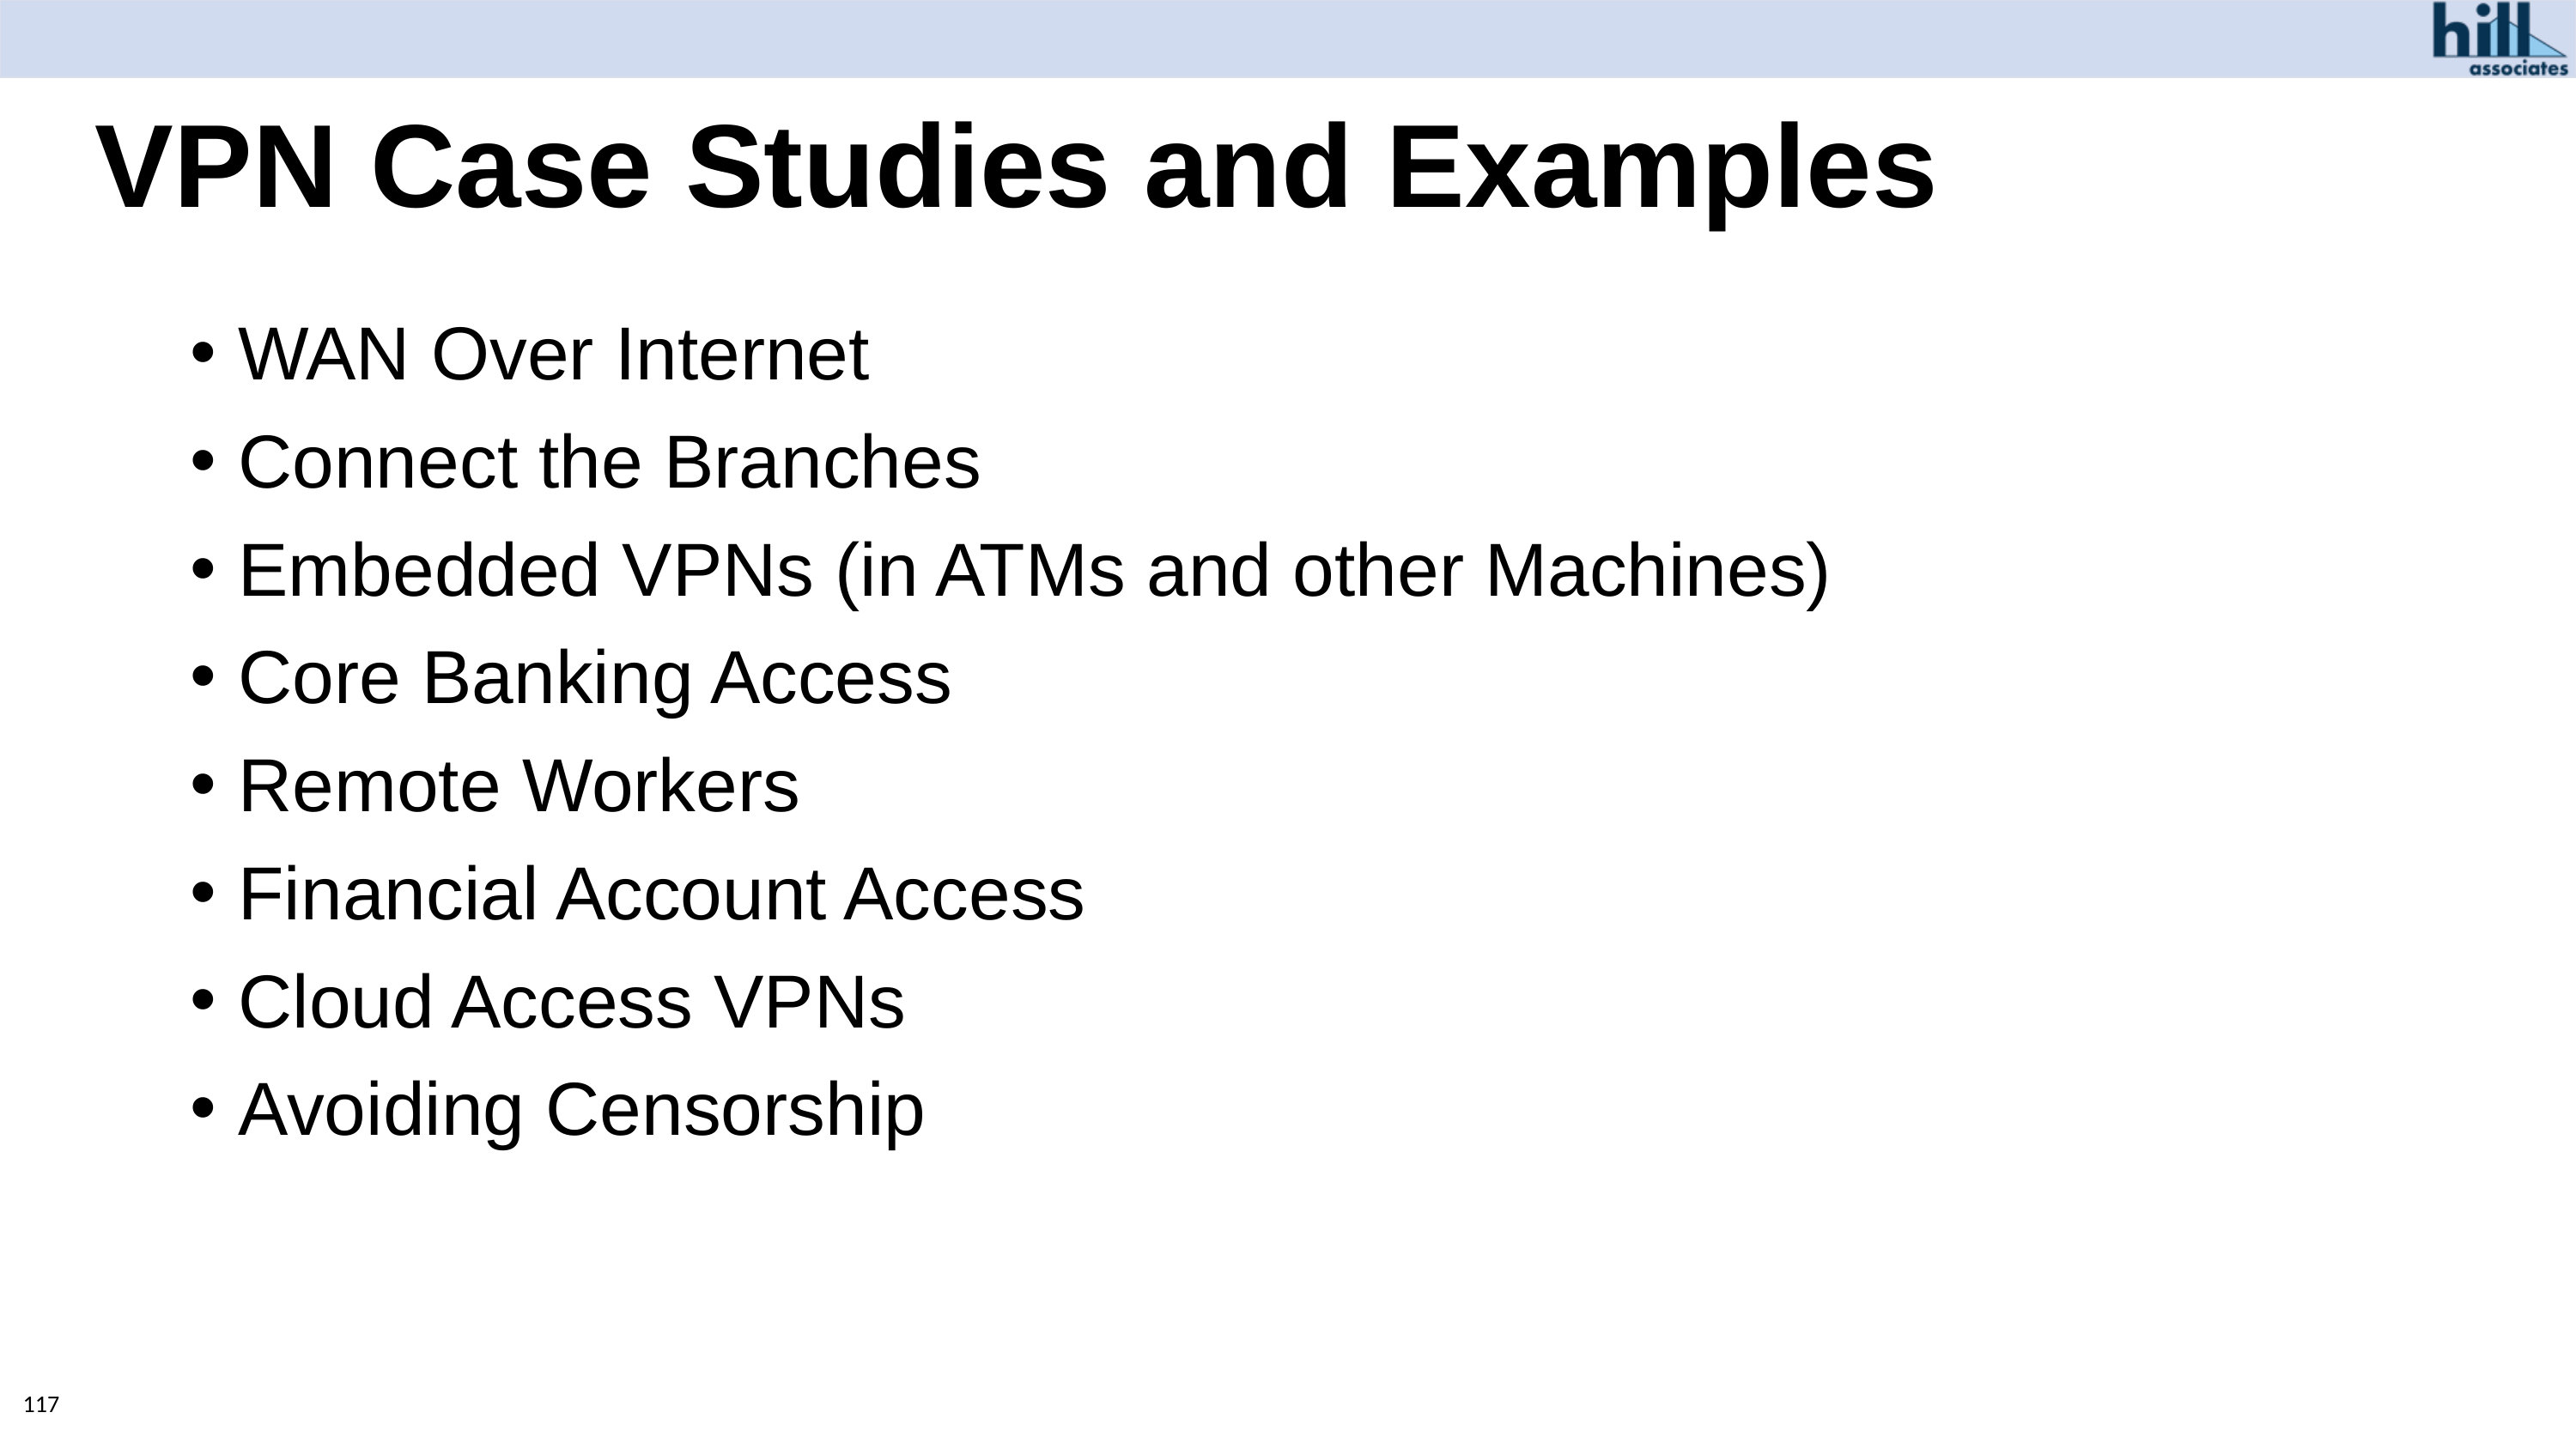

# VPN Case Studies and Examples
WAN Over Internet
Connect the Branches
Embedded VPNs (in ATMs and other Machines)
Core Banking Access
Remote Workers
Financial Account Access
Cloud Access VPNs
Avoiding Censorship
117